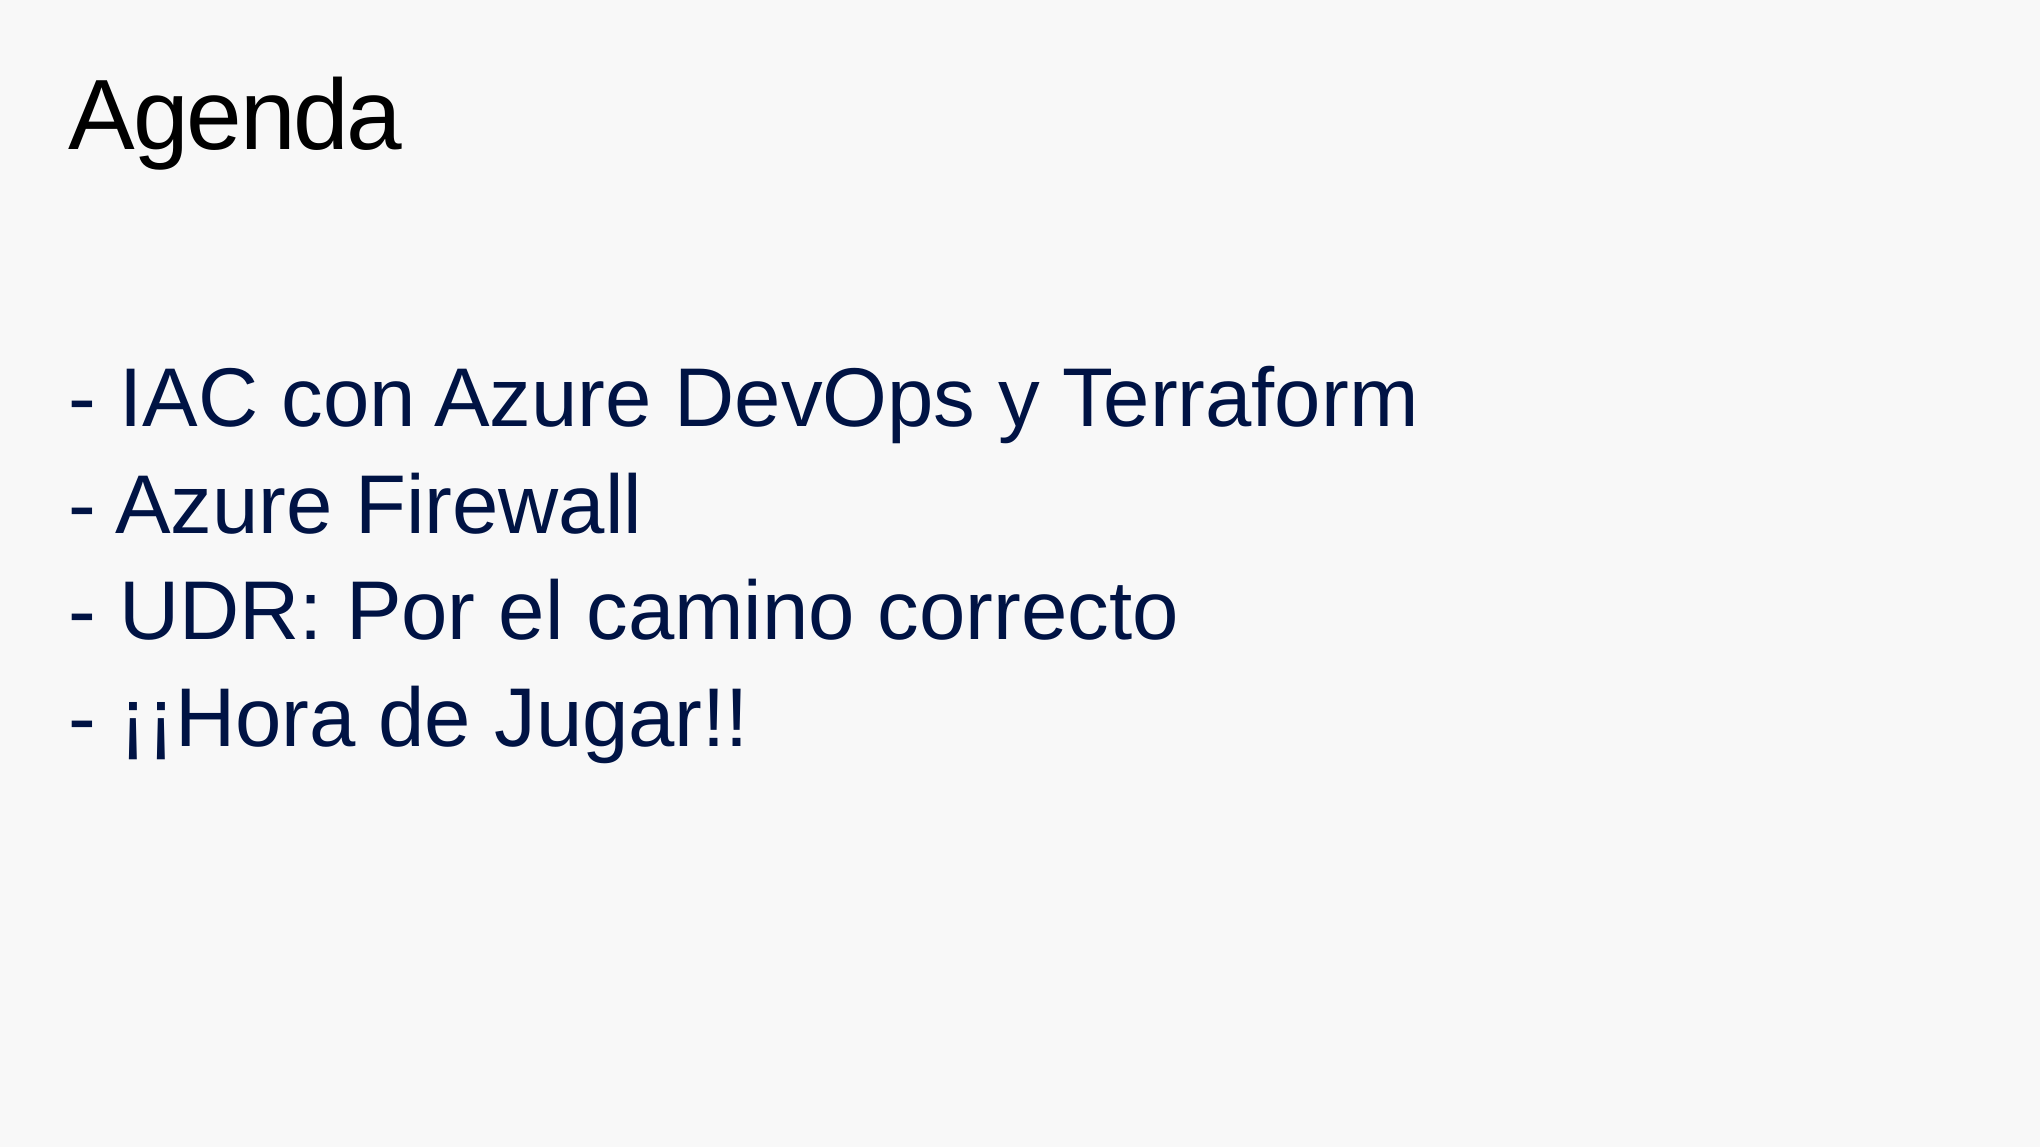

# Agenda
- IAC con Azure DevOps y Terraform
- Azure Firewall
- UDR: Por el camino correcto
- ¡¡Hora de Jugar!!